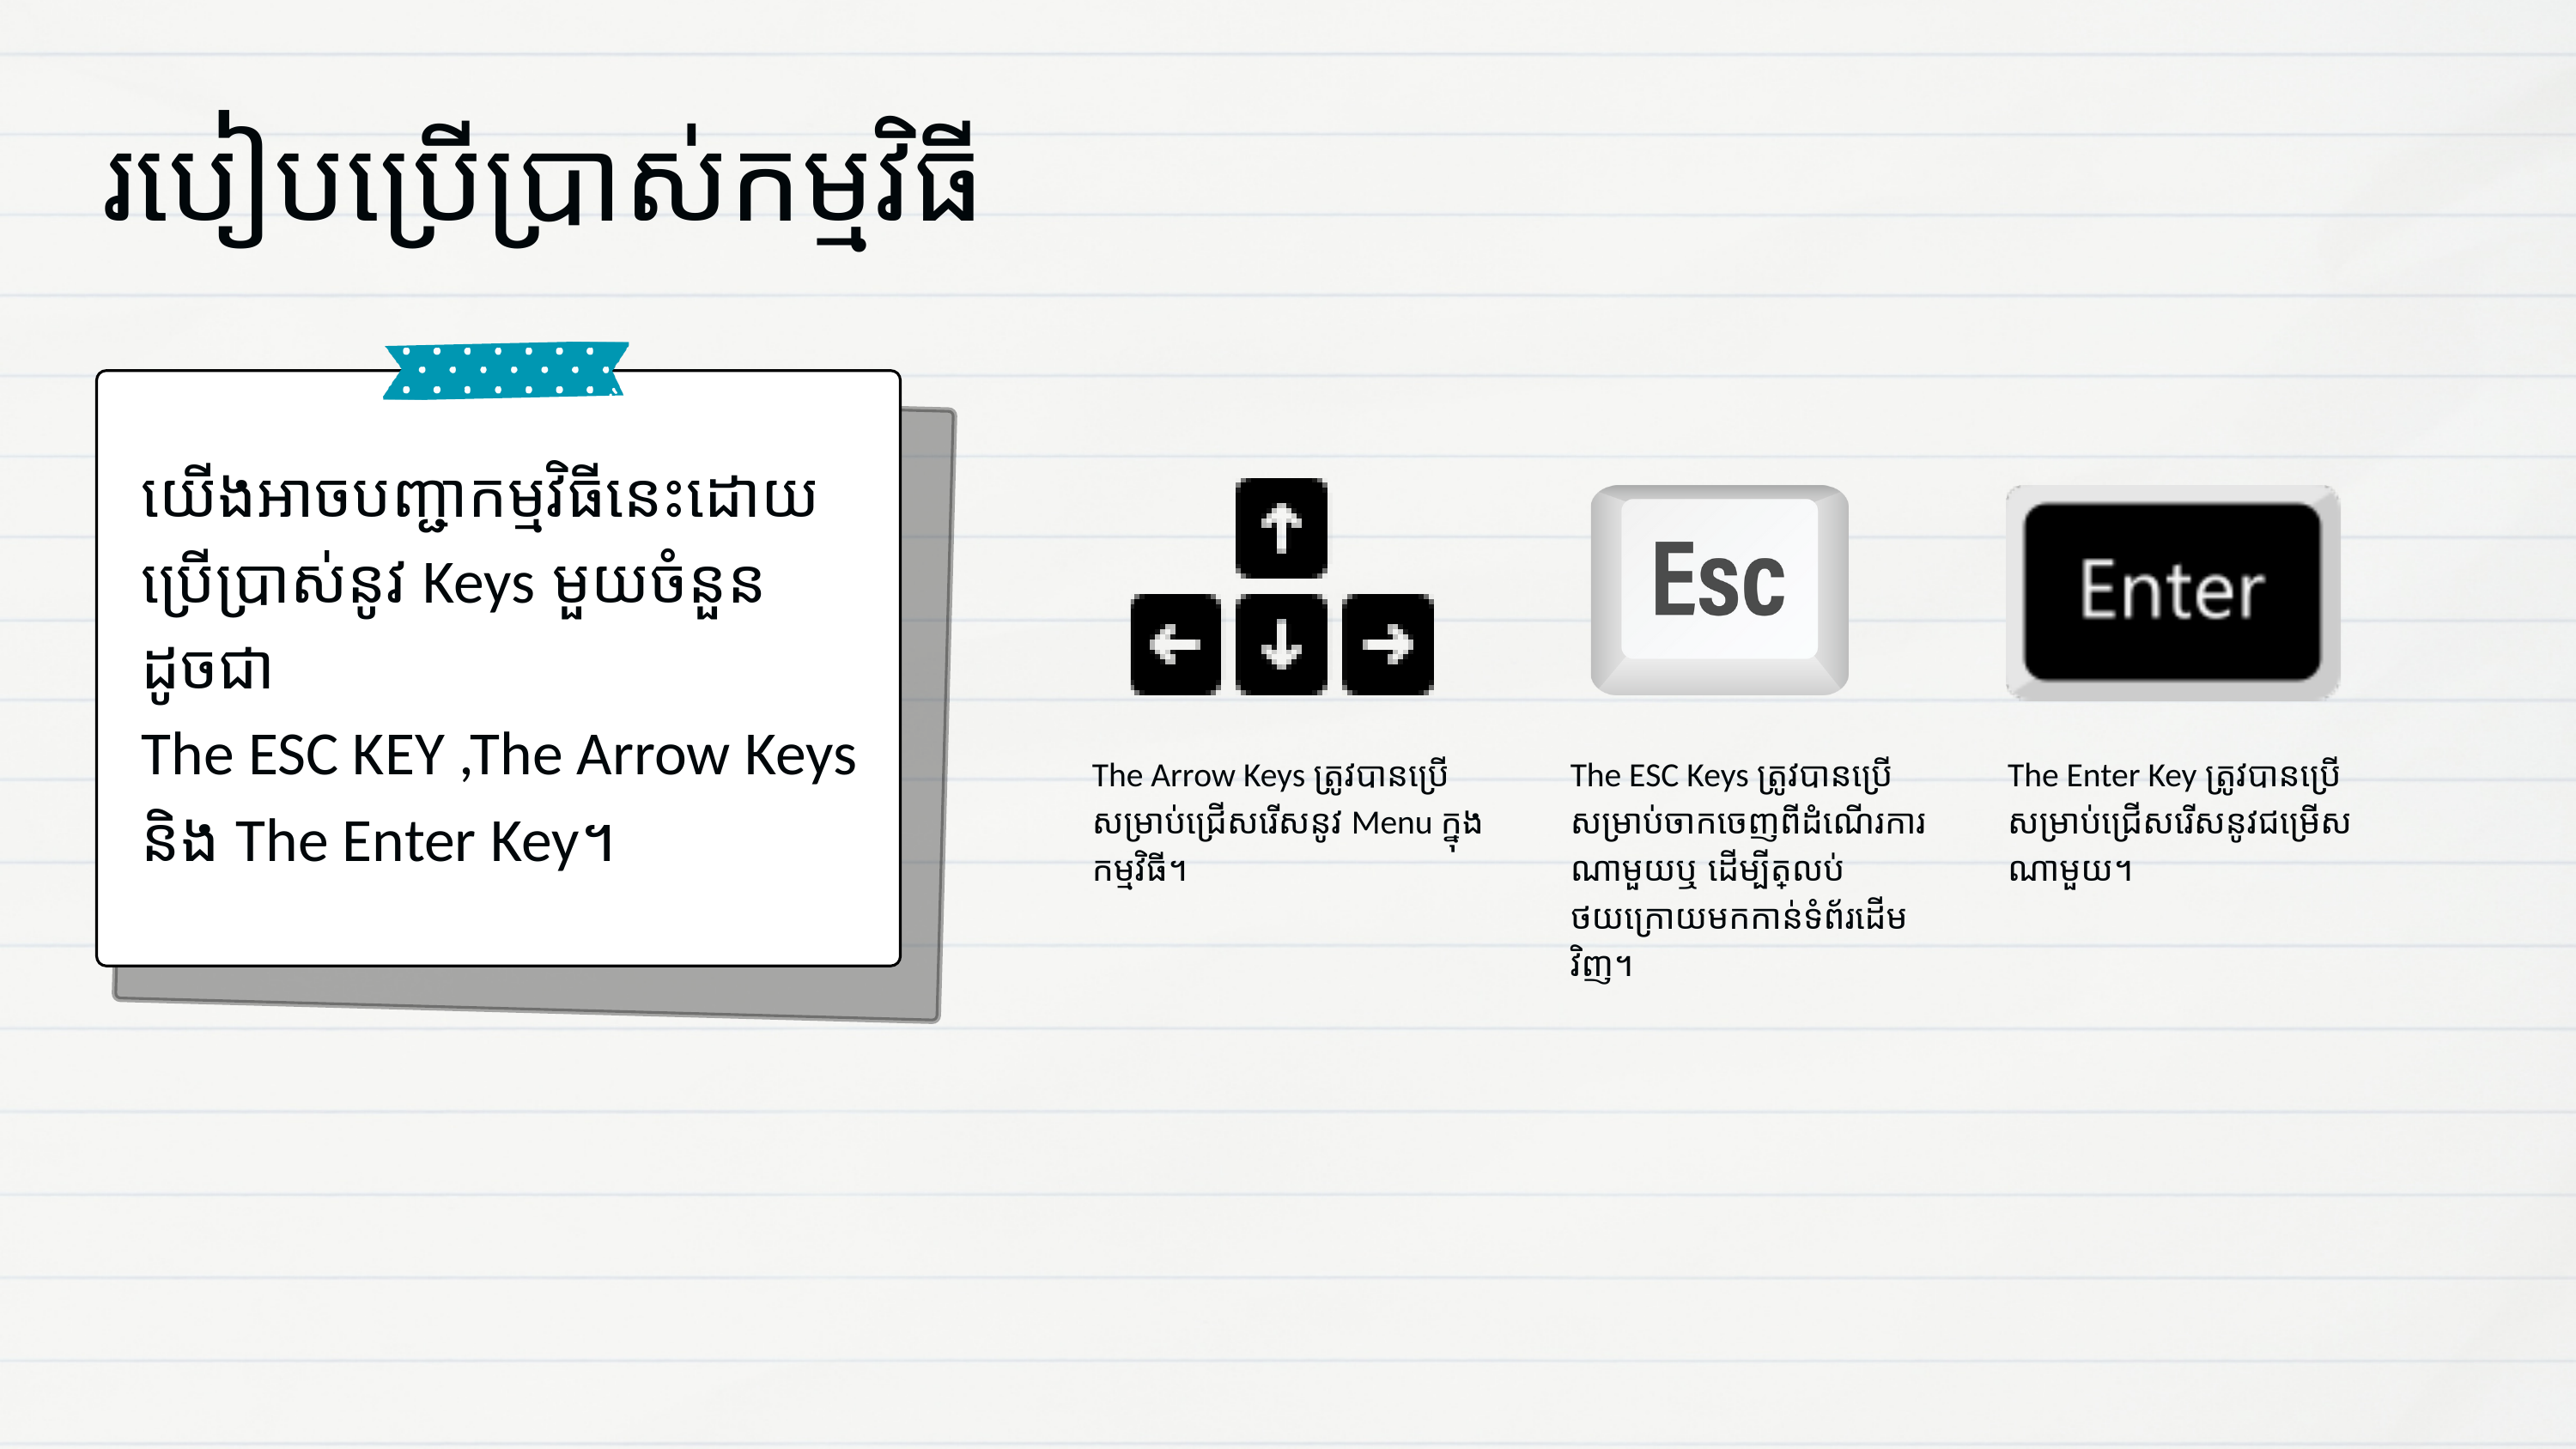

របៀបប្រើប្រាស់កម្មវិធី

យើងអាចបញ្ជាកម្មវិធីនេះដោយប្រើប្រាស់នូវ Keys មួយចំនួនដូចជា
The ESC KEY ,The Arrow Keys និង The Enter Key។

The Arrow Keys ត្រូវបានប្រើសម្រាប់ជ្រើសរើសនូវ Menu ក្នុងកម្មវិធី។
The ESC Keys ត្រូវបានប្រើសម្រាប់ចាកចេញពីដំណើរការណាមួយឬ ដើម្បីត្រលប់ថយក្រោយមកកាន់ទំព័រដើមវិញ។
The Enter Key ត្រូវបានប្រើសម្រាប់ជ្រើសរើសនូវជម្រើសណាមួយ។